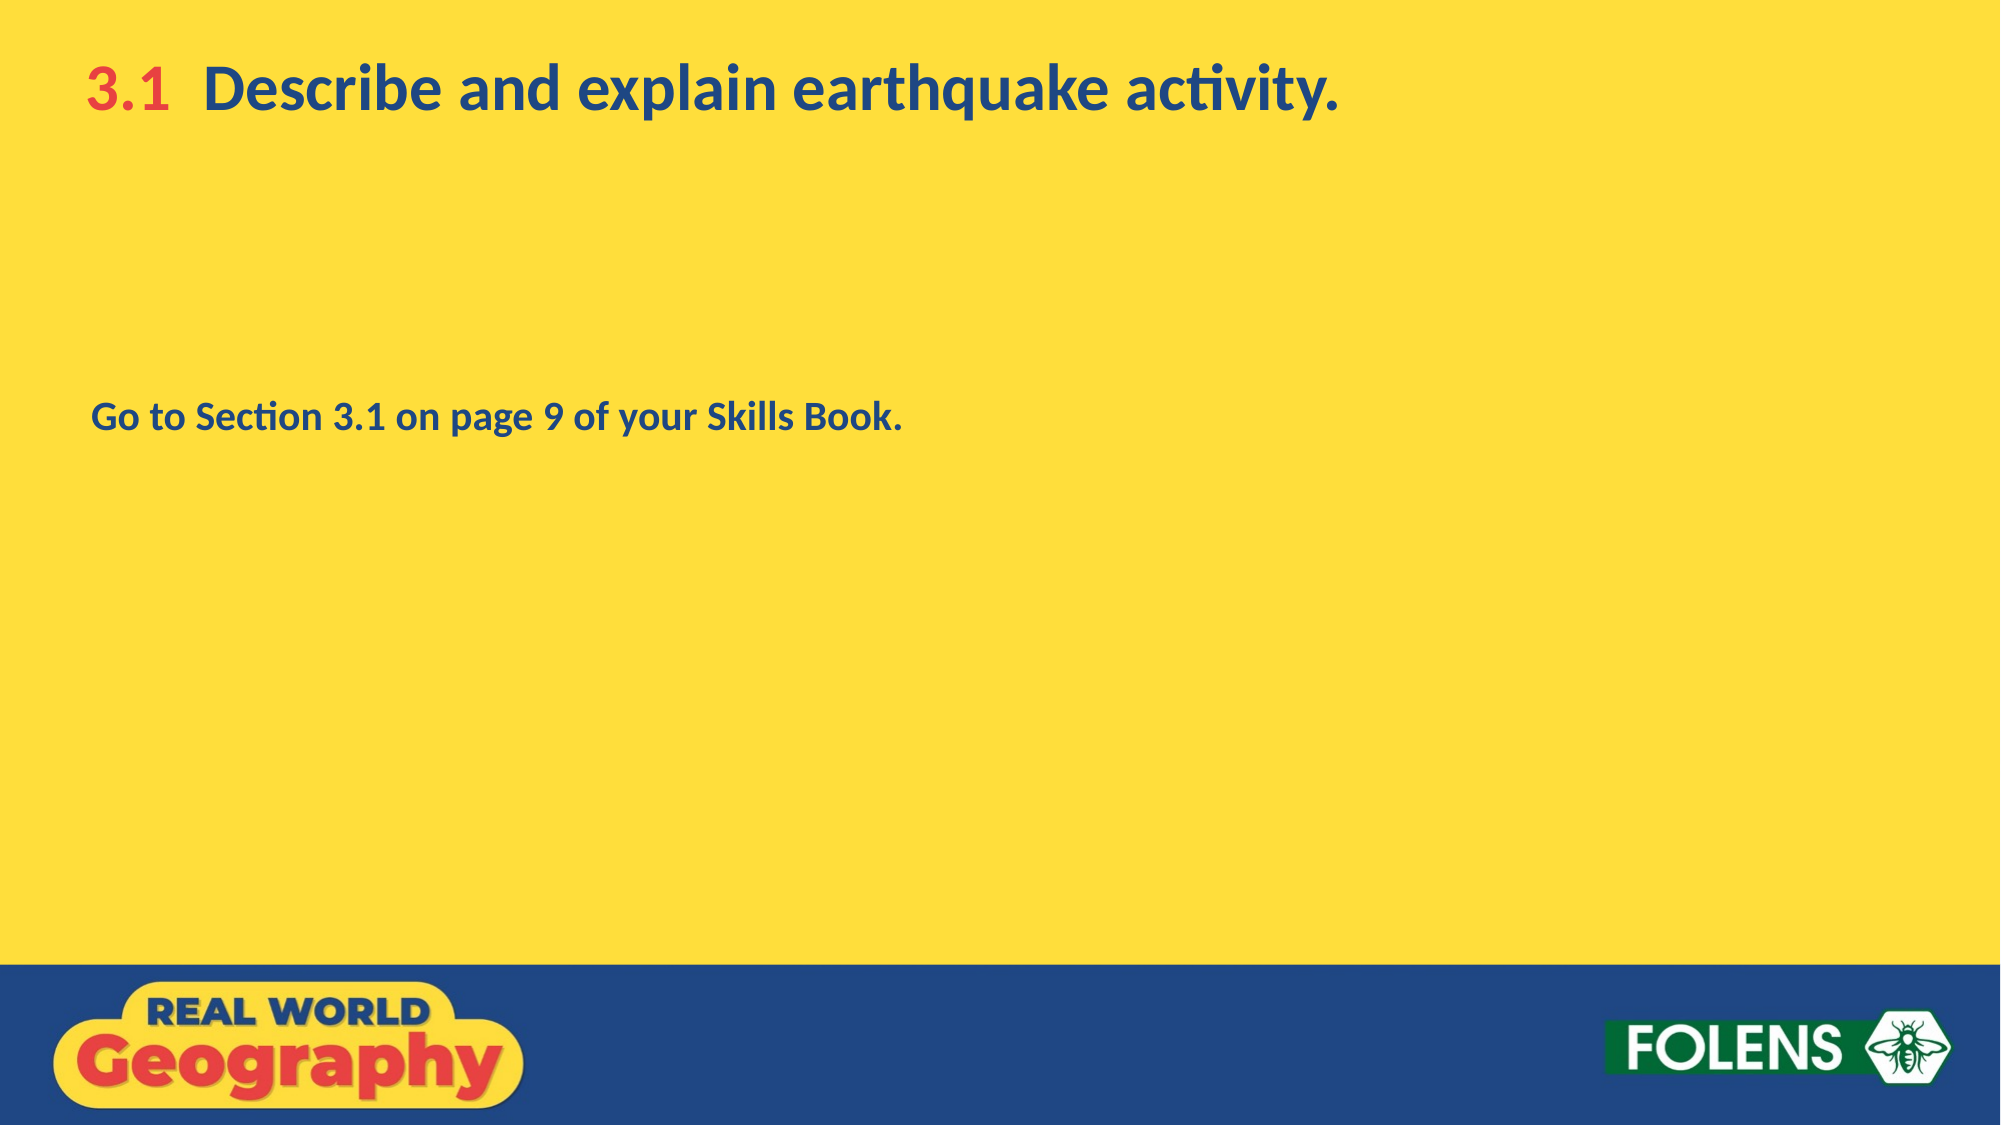

3.1 	Describe and explain earthquake activity.
Go to Section 3.1 on page 9 of your Skills Book.